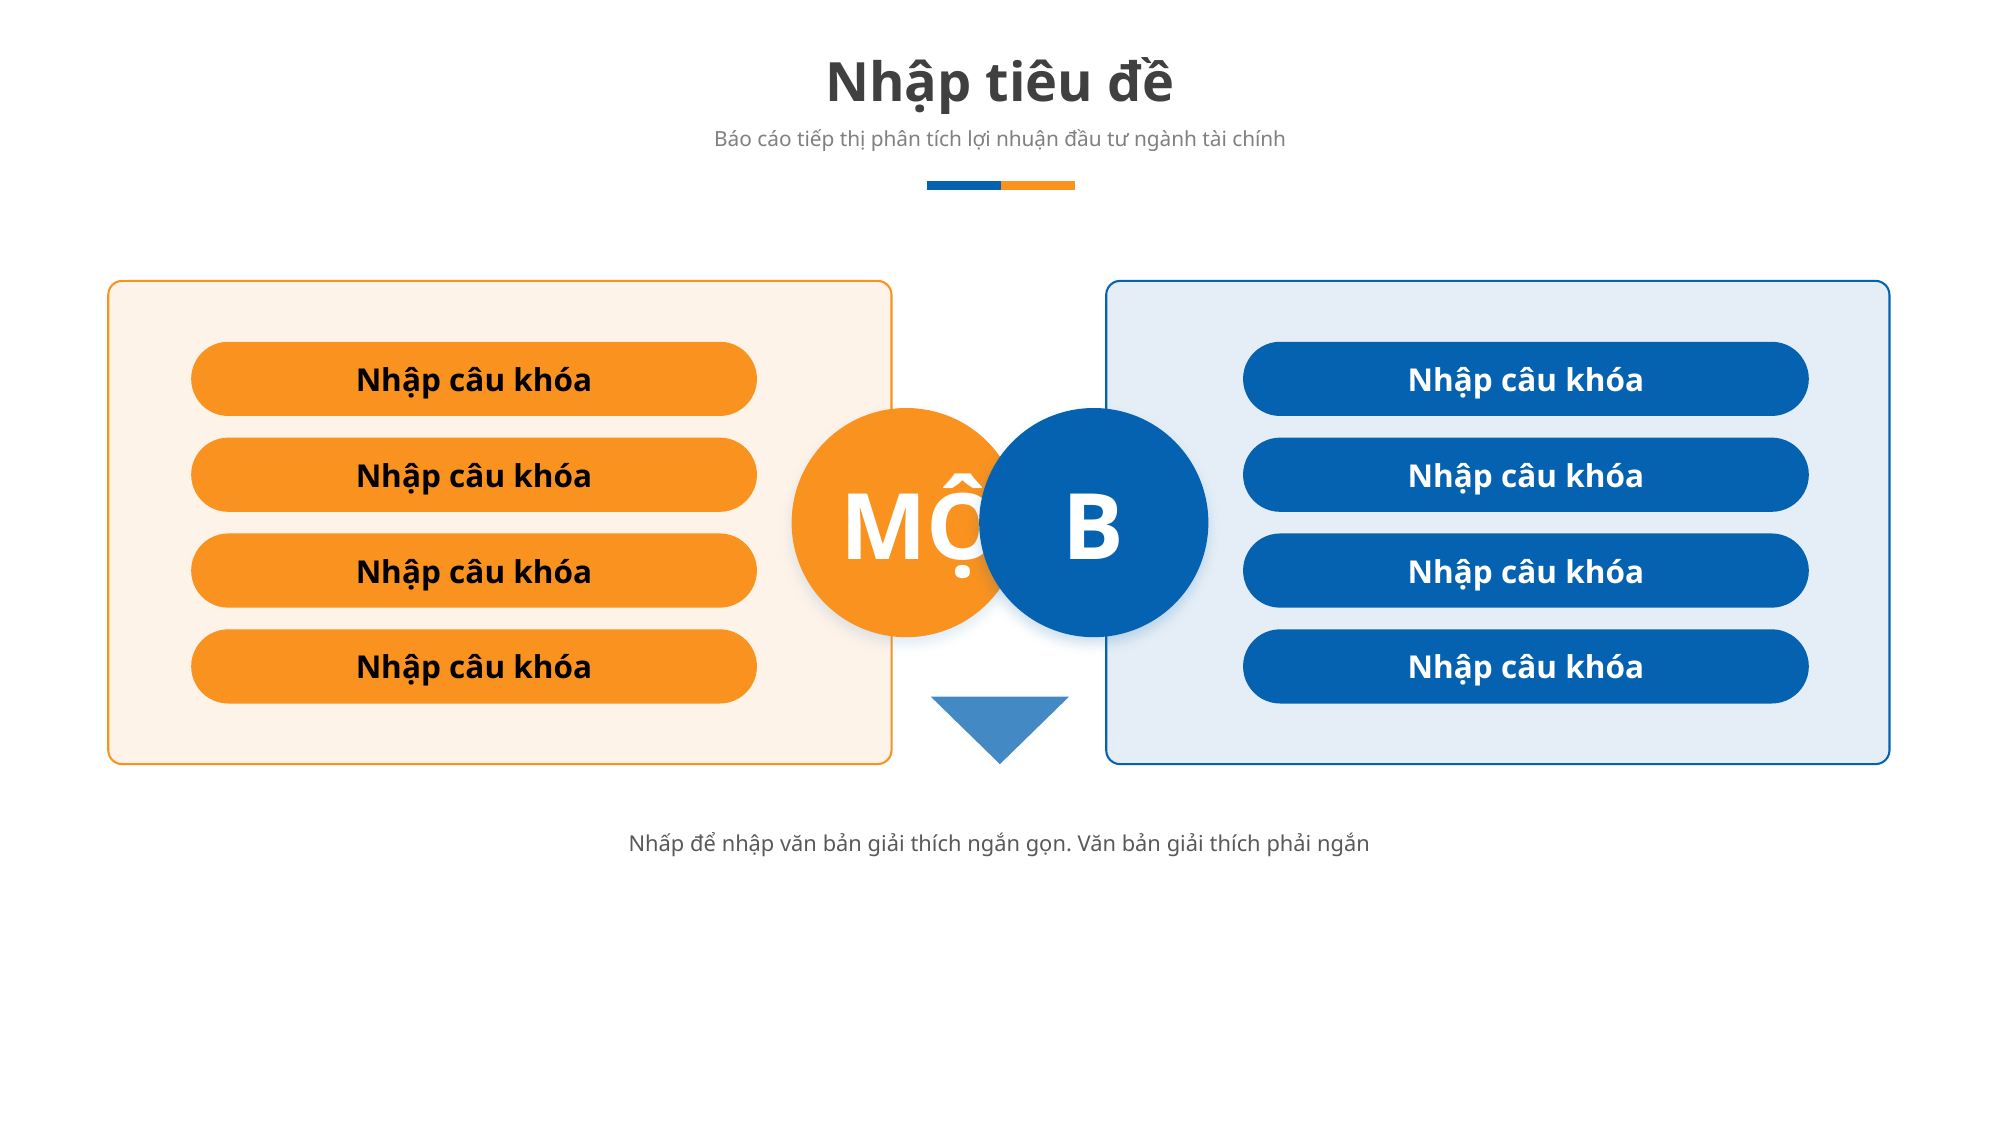

Nhập tiêu đề
Báo cáo tiếp thị phân tích lợi nhuận đầu tư ngành tài chính

Nhập câu khóa
Nhập câu khóa
Nhập câu khóa
Nhập câu khóa
Nhập câu khóa
Nhập câu khóa
Nhập câu khóa
Nhập câu khóa
MỘT
B

Nhấp để nhập văn bản giải thích ngắn gọn. Văn bản giải thích phải ngắn